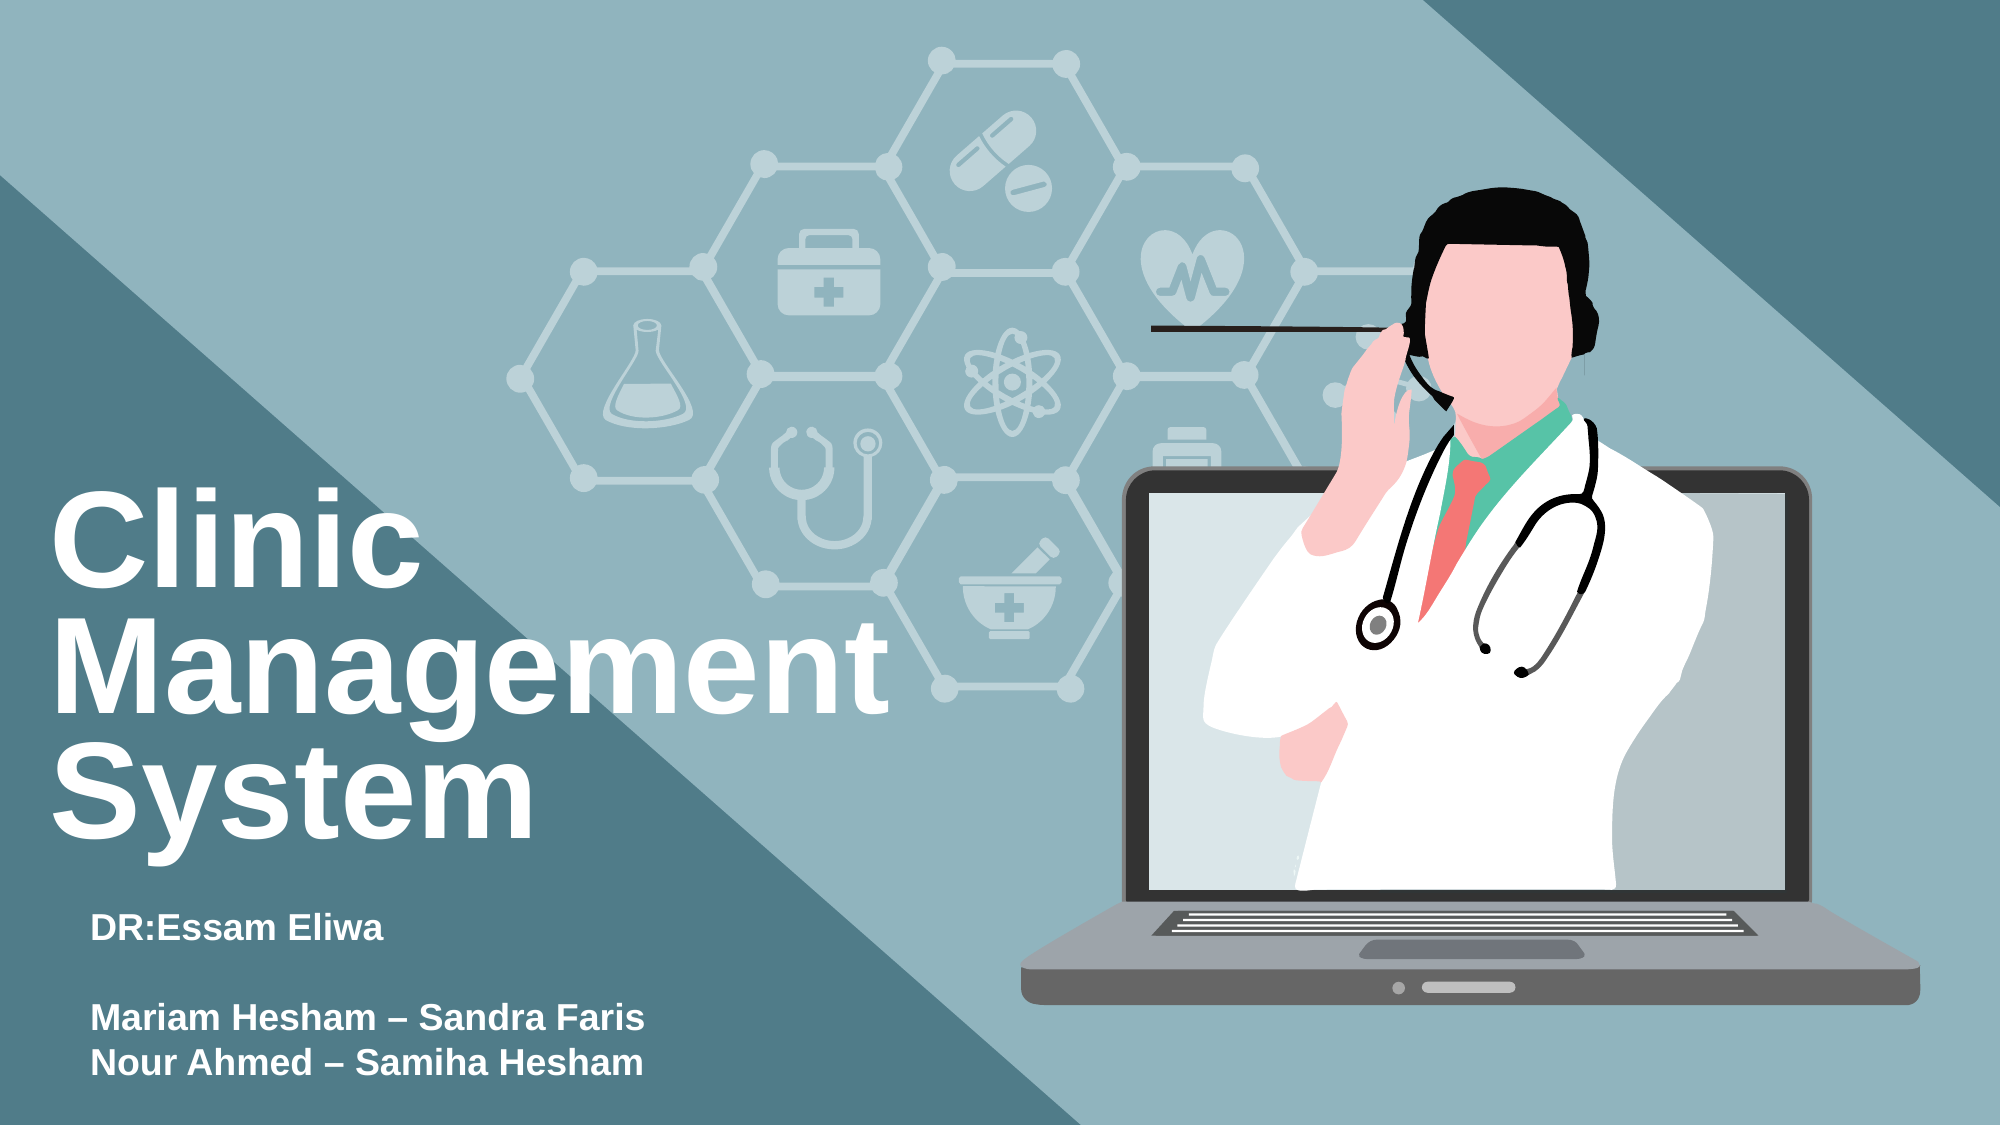

Clinic
Management
System

DR:Essam Eliwa
Mariam Hesham – Sandra Faris
Nour Ahmed – Samiha Hesham